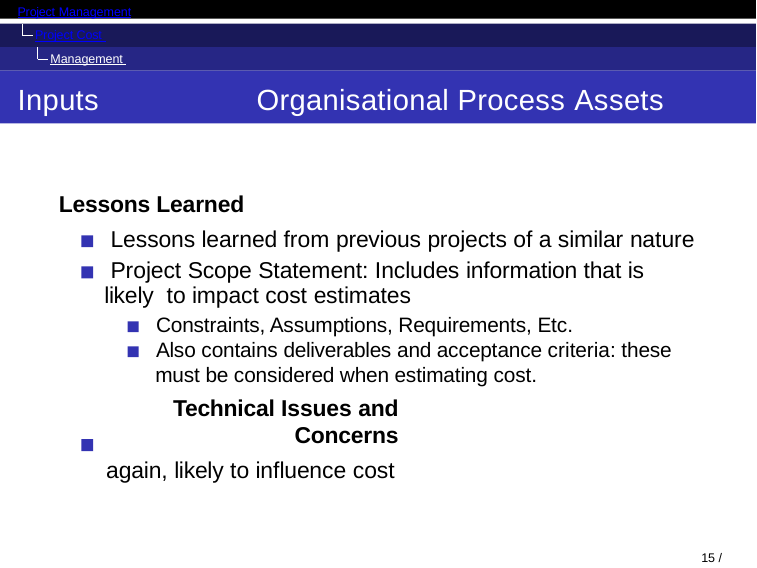

Project Management
Project Cost Management  Introduction

Inputs
Organisational Process Assets
Lessons Learned
Lessons learned from previous projects of a similar nature
Project Scope Statement: Includes information that is likely  to impact cost estimates
Constraints, Assumptions, Requirements, Etc.
Also contains deliverables and acceptance criteria: these  must be considered when estimating cost.
Technical Issues and Concerns
again, likely to influence cost

15 / 128